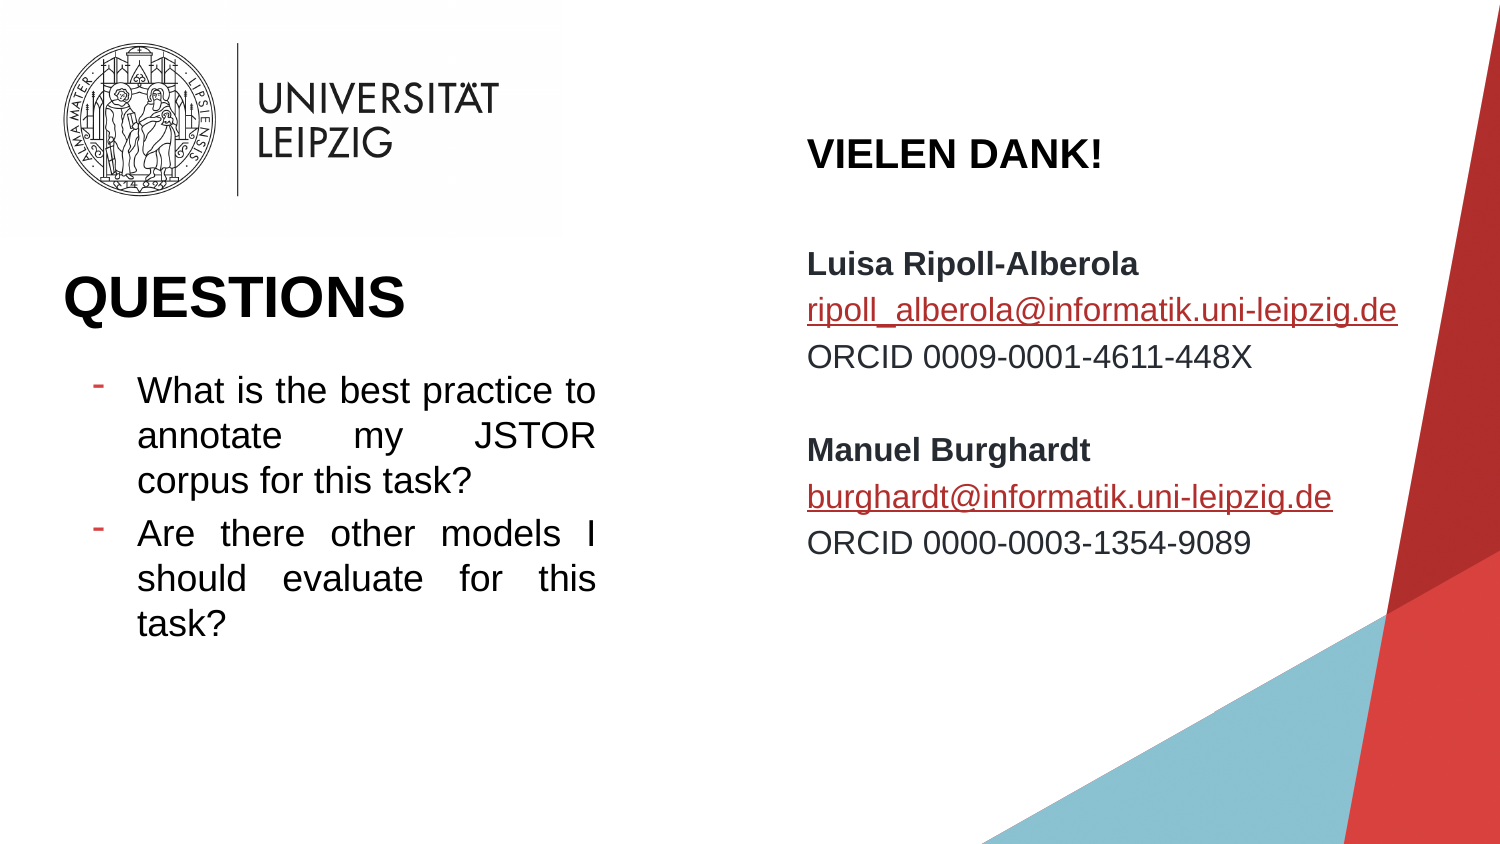

Vielen Dank!
Luisa Ripoll-Alberola
ripoll_alberola@informatik.uni-leipzig.de
ORCID 0009-0001-4611-448X

Manuel Burghardt
burghardt@informatik.uni-leipzig.de
ORCID 0000-0003-1354-9089
# QUESTIONS
What is the best practice to annotate my JSTOR corpus for this task?
Are there other models I should evaluate for this task?
10